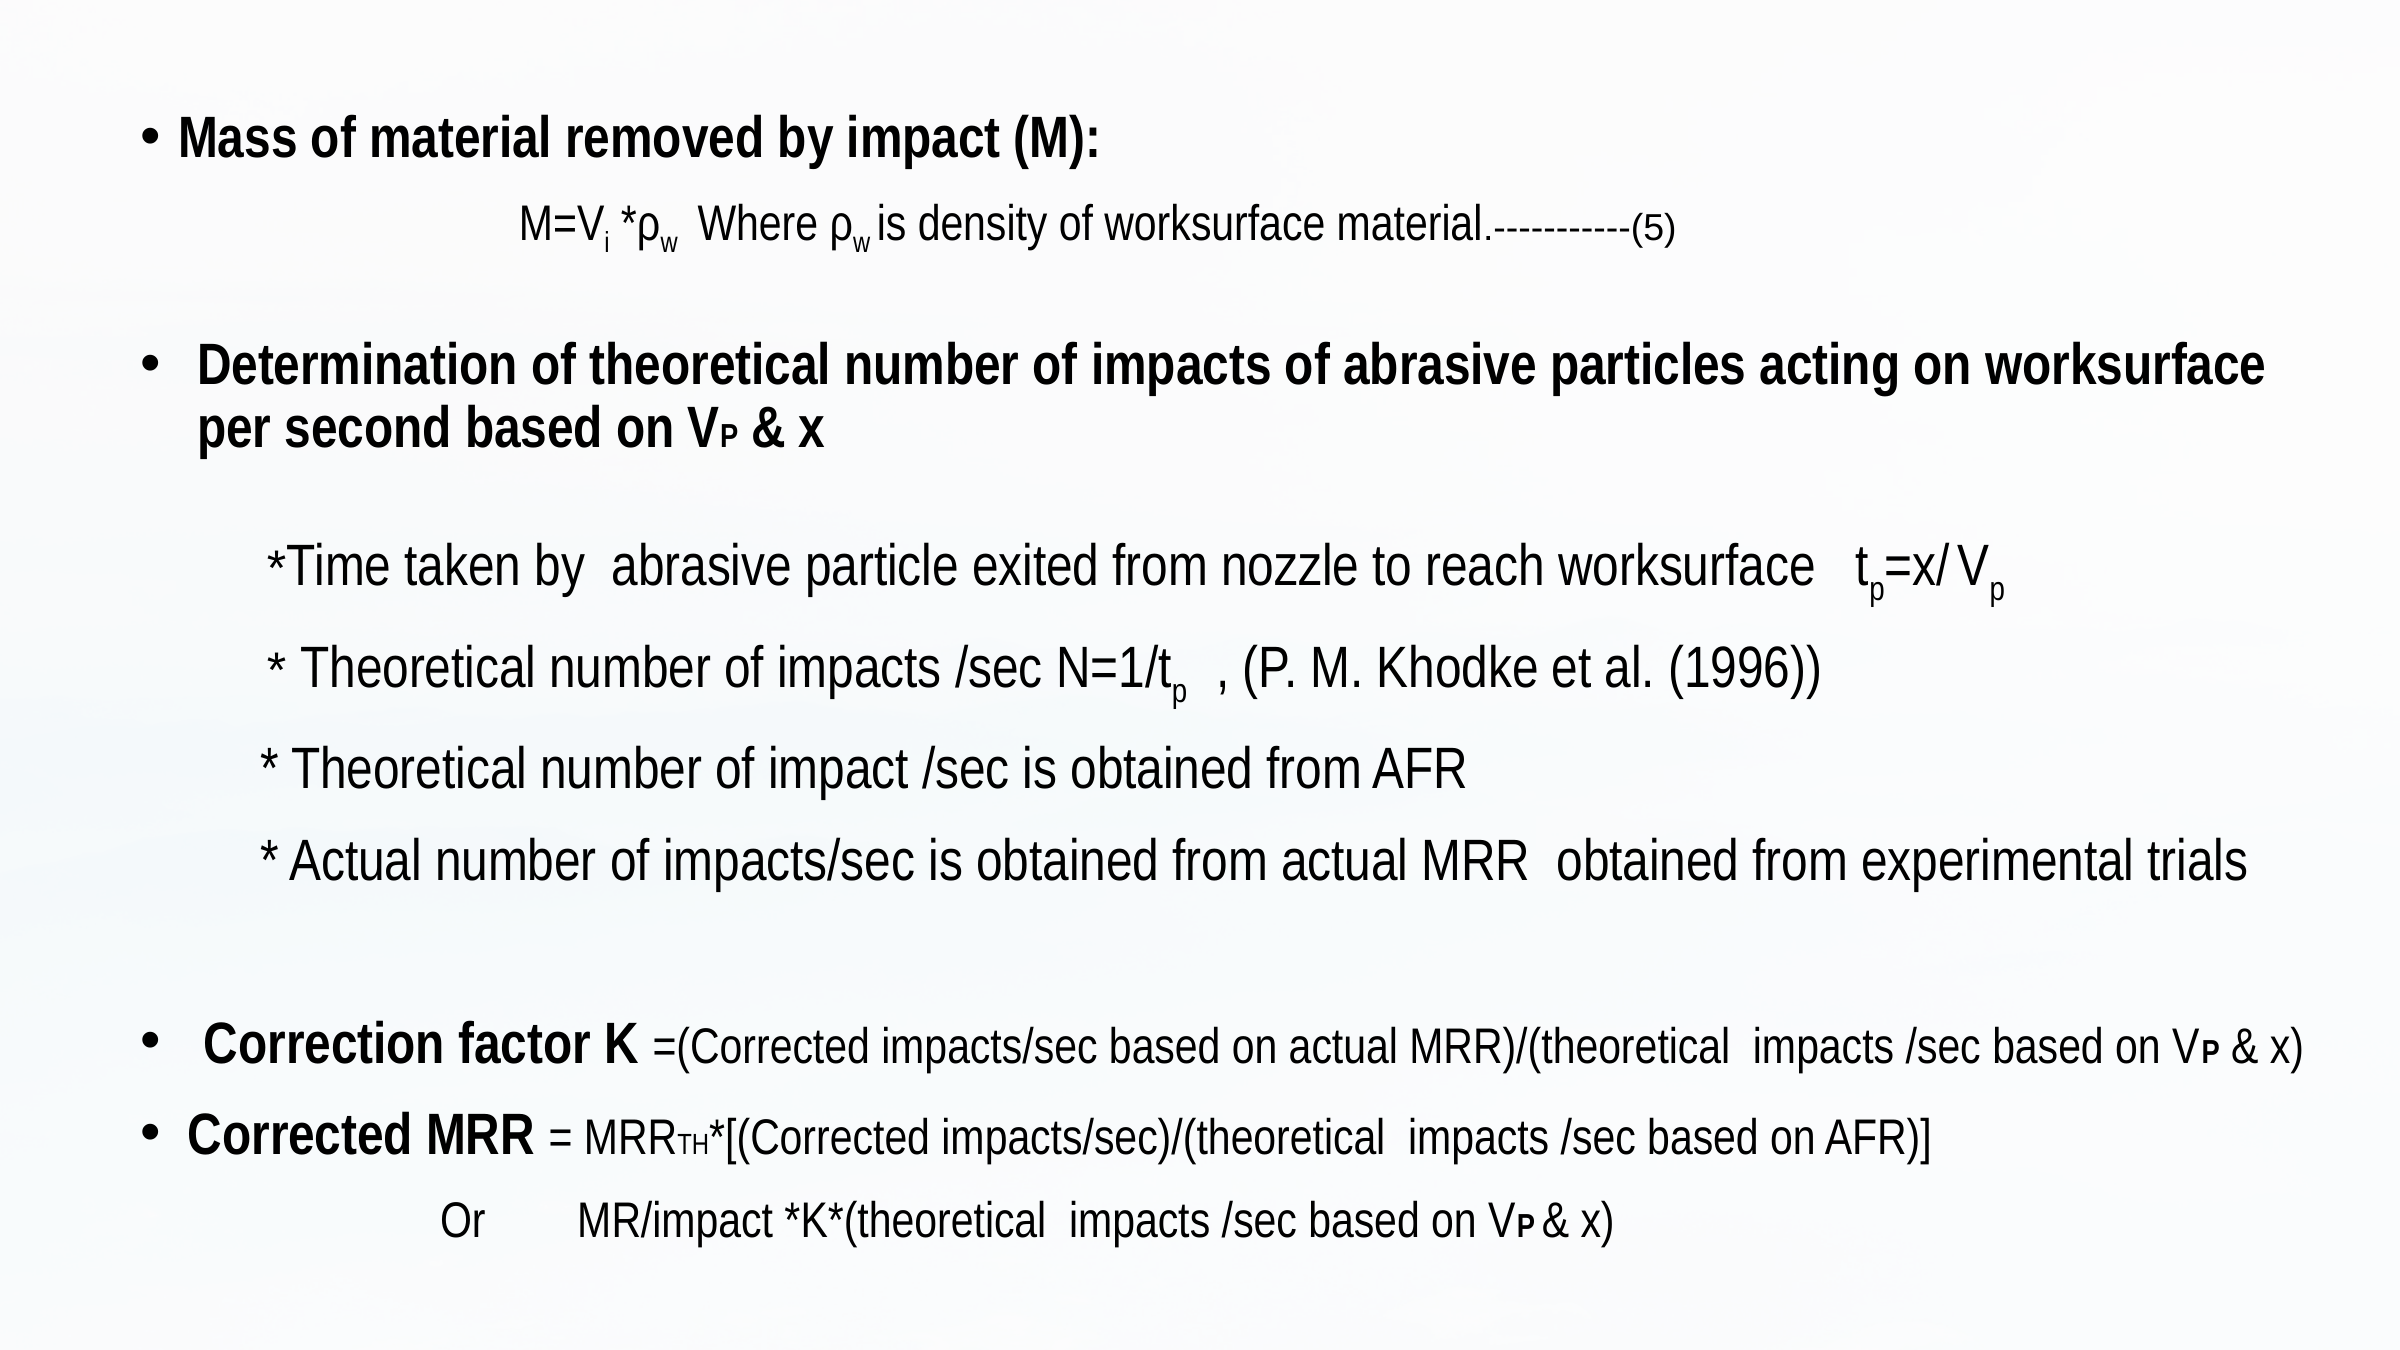

Mass of material removed by impact (M):
                                    M=Vi *ρw   Where ρw is density of worksurface material.-----------(5)

Determination of theoretical number of impacts of abrasive particles acting on worksurface per second based on VP & x

         *Time taken by  abrasive particle exited from nozzle to reach worksurface   tp=x/ Vp
         * Theoretical number of impacts /sec N=1/tp   , (P. M. Khodke et al. (1996))
         * Theoretical number of impact /sec is obtained from AFR
         * Actual number of impacts/sec is obtained from actual MRR  obtained from experimental trials

 Correction factor K =(Corrected impacts/sec based on actual MRR)/(theoretical  impacts /sec based on VP & x)
Corrected MRR = MRRTH*[(Corrected impacts/sec)/(theoretical  impacts /sec based on AFR)]
                          Or        MR/impact *K*(theoretical  impacts /sec based on VP & x)